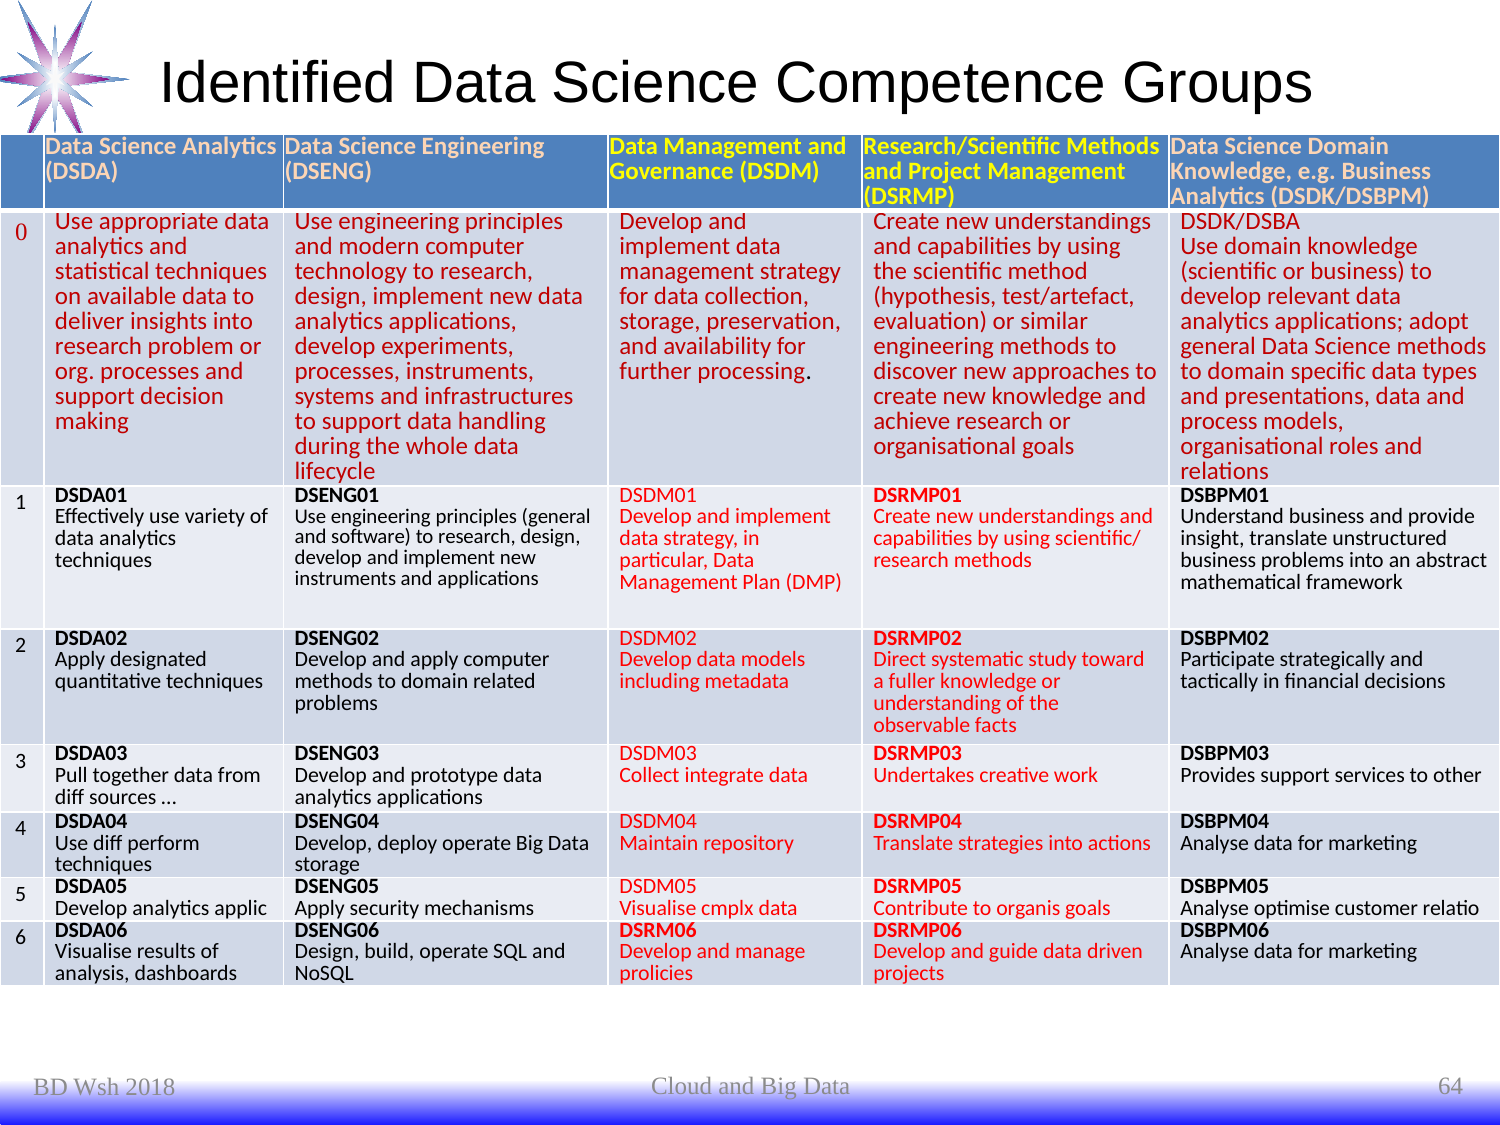

# Identified Data Science Competence Groups
|  | Data Science Analytics (DSDA) | Data Science Engineering (DSENG) | Data Management and Governance (DSDM) | Research/Scientific Methods and Project Management (DSRMP) | Data Science Domain Knowledge, e.g. Business Analytics (DSDK/DSBPM) |
| --- | --- | --- | --- | --- | --- |
| 0 | Use appropriate data analytics and statistical techniques on available data to deliver insights into research problem or org. processes and support decision making | Use engineering principles and modern computer technology to research, design, implement new data analytics applications, develop experiments, processes, instruments, systems and infrastructures to support data handling during the whole data lifecycle | Develop and implement data management strategy for data collection, storage, preservation, and availability for further processing. | Create new understandings and capabilities by using the scientific method (hypothesis, test/artefact, evaluation) or similar engineering methods to discover new approaches to create new knowledge and achieve research or organisational goals | DSDK/DSBA Use domain knowledge (scientific or business) to develop relevant data analytics applications; adopt general Data Science methods to domain specific data types and presentations, data and process models, organisational roles and relations |
| 1 | DSDA01 Effectively use variety of data analytics techniques | DSENG01 Use engineering principles (general and software) to research, design, develop and implement new instruments and applications | DSDM01 Develop and implement data strategy, in particular, Data Management Plan (DMP) | DSRMP01 Create new understandings and capabilities by using scientific/ research methods | DSBPM01 Understand business and provide insight, translate unstructured business problems into an abstract mathematical framework |
| 2 | DSDA02 Apply designated quantitative techniques | DSENG02 Develop and apply computer methods to domain related problems | DSDM02 Develop data models including metadata | DSRMP02 Direct systematic study toward a fuller knowledge or understanding of the observable facts | DSBPM02 Participate strategically and tactically in financial decisions |
| 3 | DSDA03 Pull together data from diff sources … | DSENG03 Develop and prototype data analytics applications | DSDM03 Collect integrate data | DSRMP03 Undertakes creative work | DSBPM03 Provides support services to other |
| 4 | DSDA04 Use diff perform techniques | DSENG04 Develop, deploy operate Big Data storage | DSDM04 Maintain repository | DSRMP04 Translate strategies into actions | DSBPM04 Analyse data for marketing |
| 5 | DSDA05 Develop analytics applic | DSENG05 Apply security mechanisms | DSDM05 Visualise cmplx data | DSRMP05 Contribute to organis goals | DSBPM05 Analyse optimise customer relatio |
| 6 | DSDA06 Visualise results of analysis, dashboards | DSENG06 Design, build, operate SQL and NoSQL | DSRM06 Develop and manage prolicies | DSRMP06 Develop and guide data driven projects | DSBPM06 Analyse data for marketing |
Cloud and Big Data
64
BD Wsh 2018